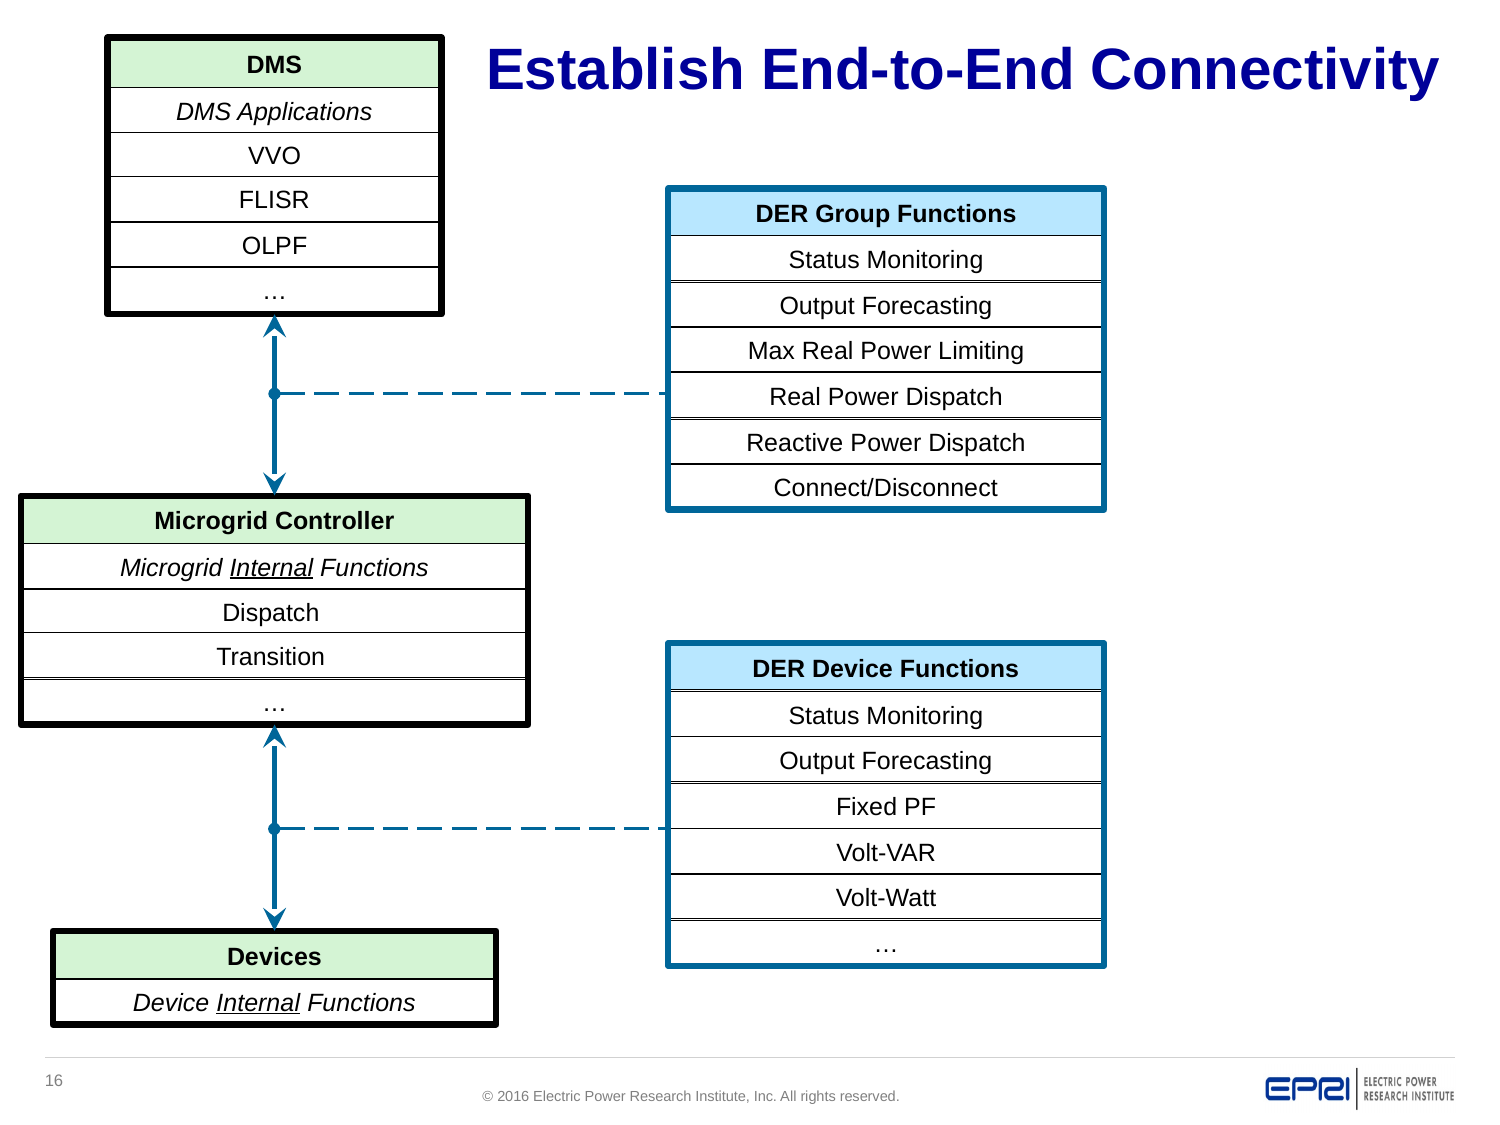

# Establish End-to-End Connectivity

DMS
DMS Applications
VVO
FLISR

DER Group Functions
OLPF
Status Monitoring
…
Output Forecasting
Max Real Power Limiting
Real Power Dispatch
Reactive Power Dispatch
Connect/Disconnect
Microgrid Controller

Microgrid Internal Functions
Dispatch
Transition

DER Device Functions
…
Status Monitoring
Output Forecasting
Fixed PF
Volt-VAR
Volt-Watt
…
Devices

Device Internal Functions